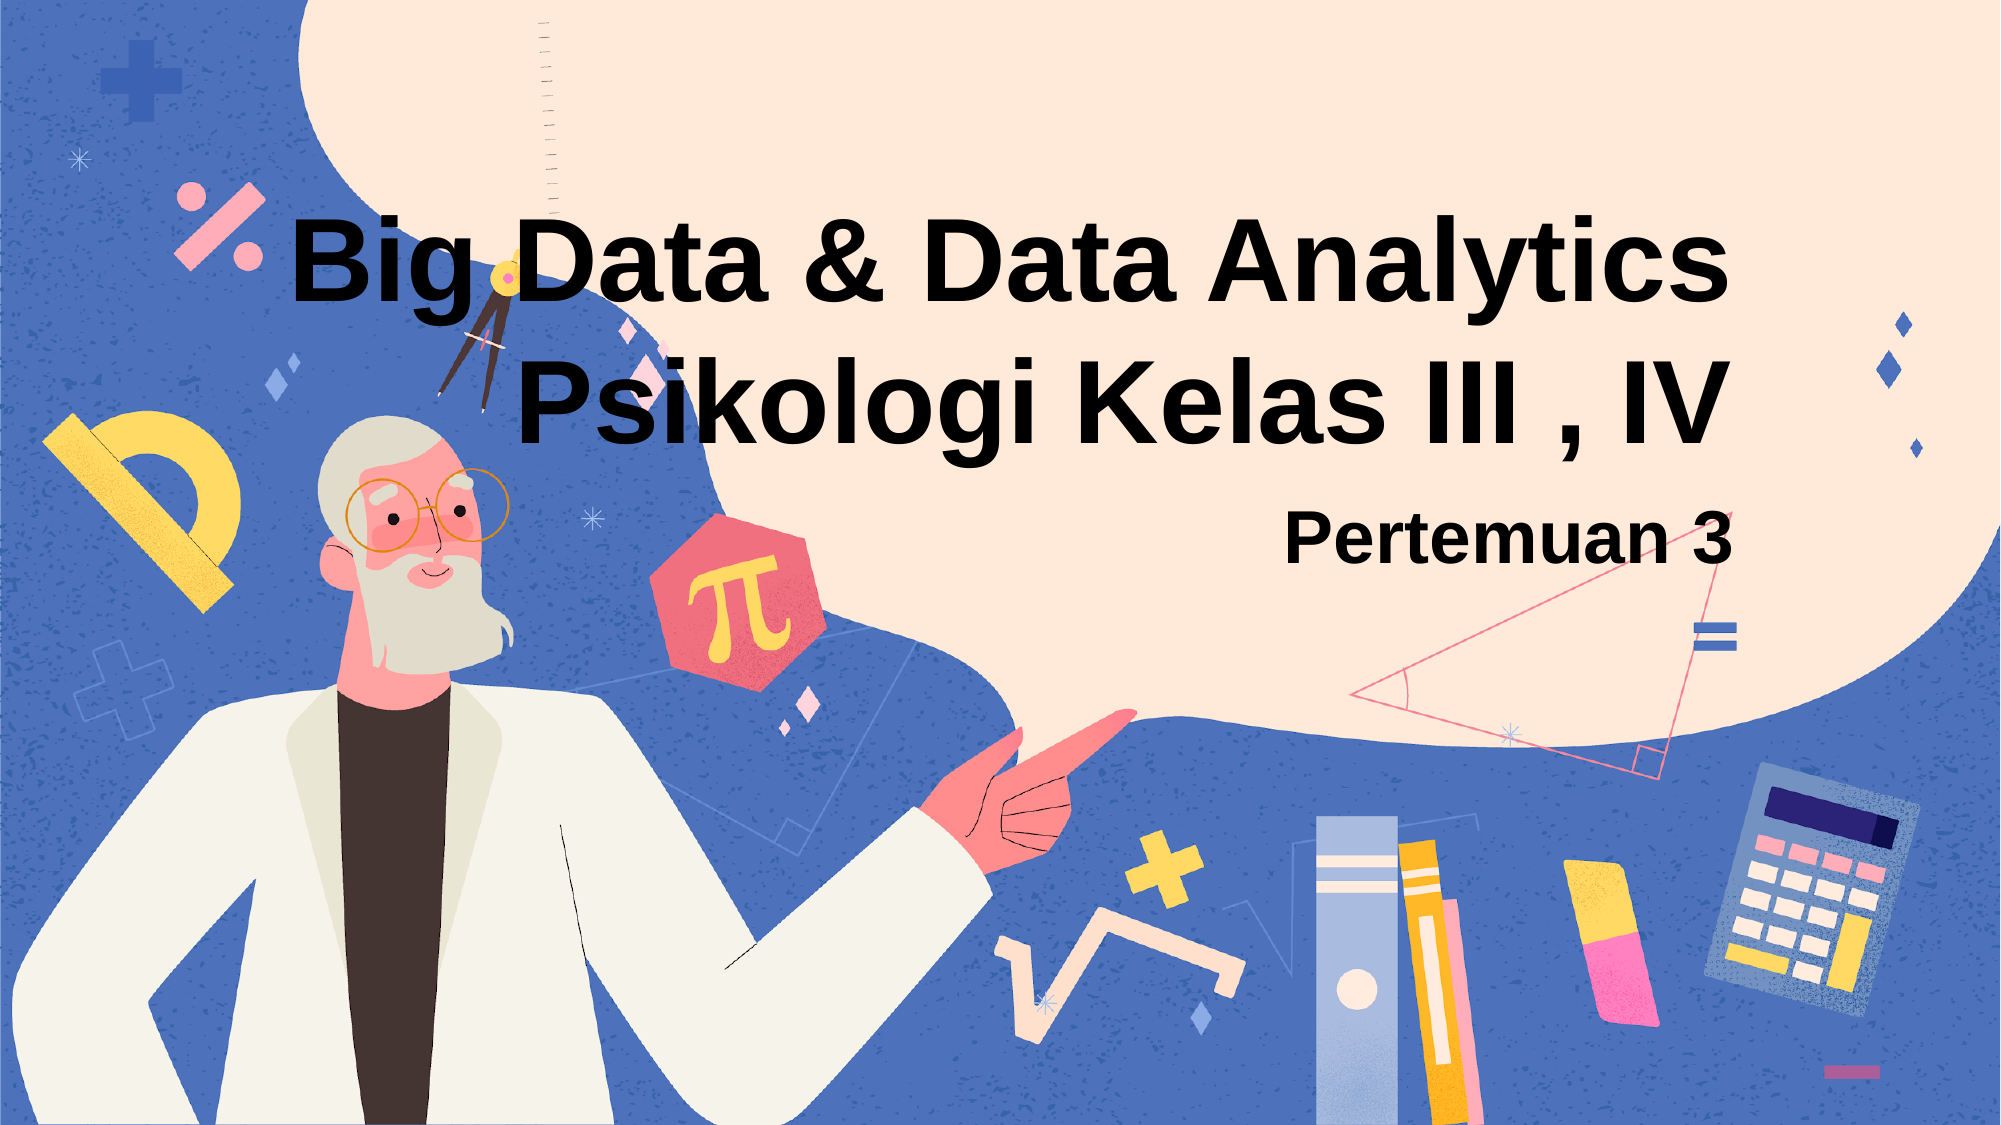

# Big Data & Data Analytics Psikologi Kelas III , IV
Pertemuan 3